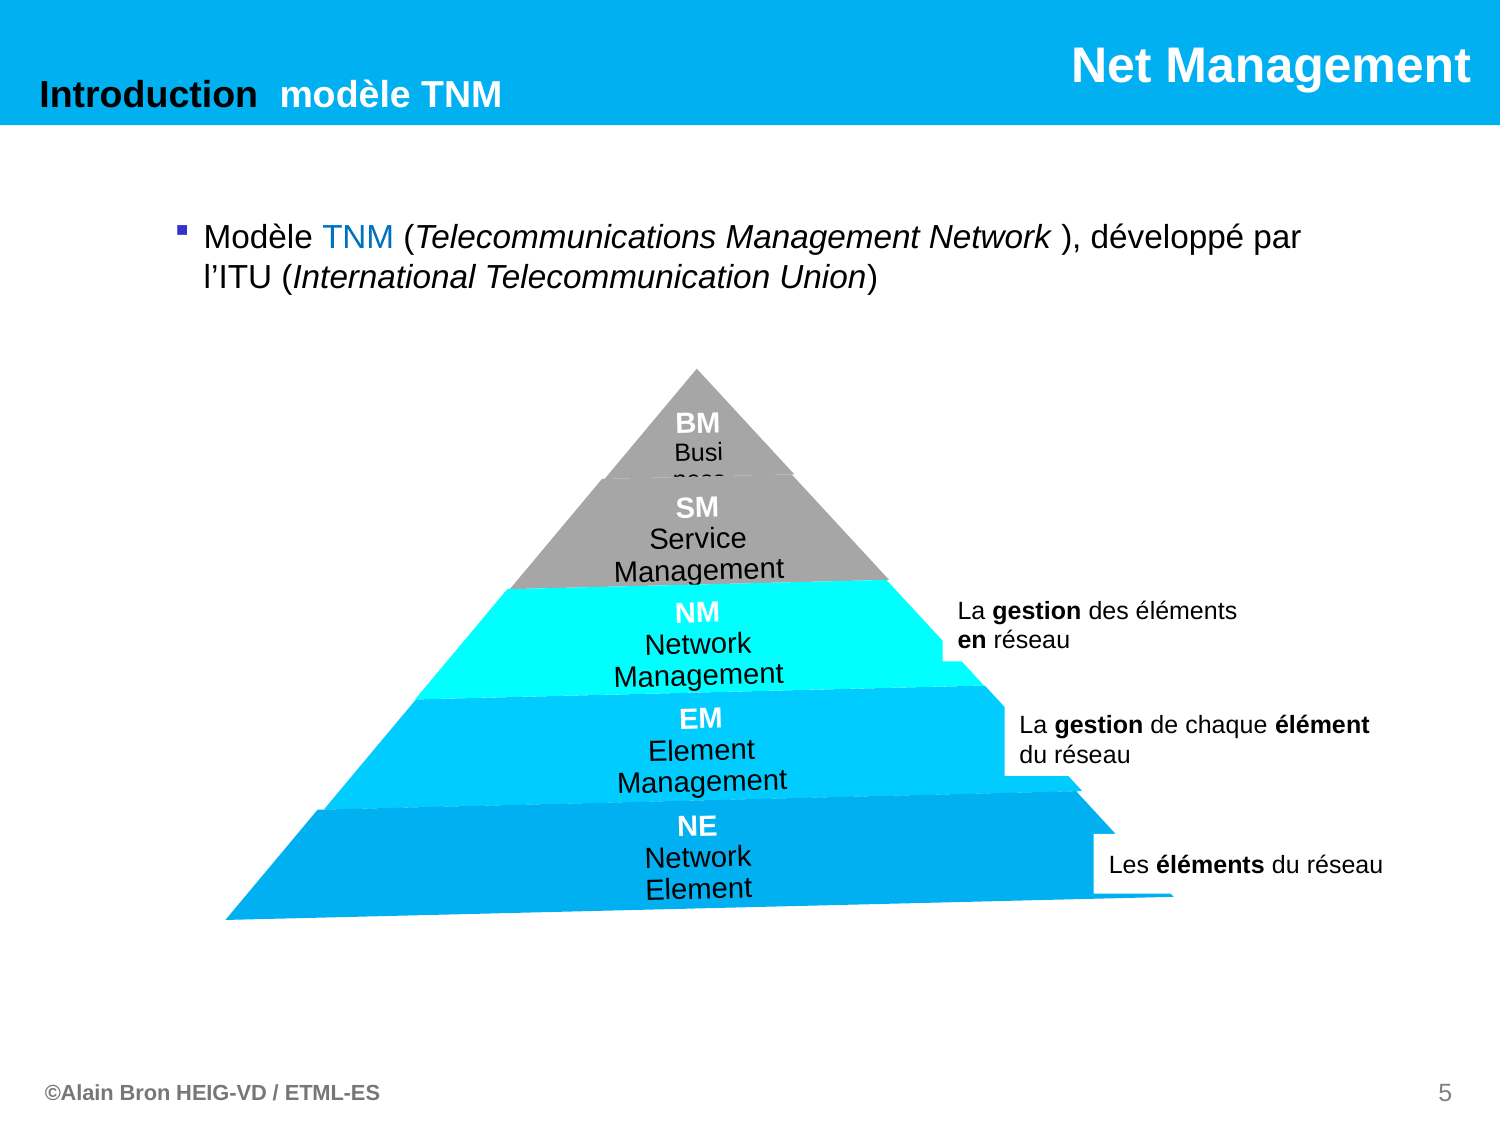

Introduction  modèle TNM
Modèle TNM (Telecommunications Management Network ), développé par l’ITU (International Telecommunication Union)
BM
Business
SM
Service Management
NM
Network
Management
EM
Element
Management
NE
Network
Element
La gestion des éléments
en réseau
La gestion de chaque élément
du réseau
Les éléments du réseau